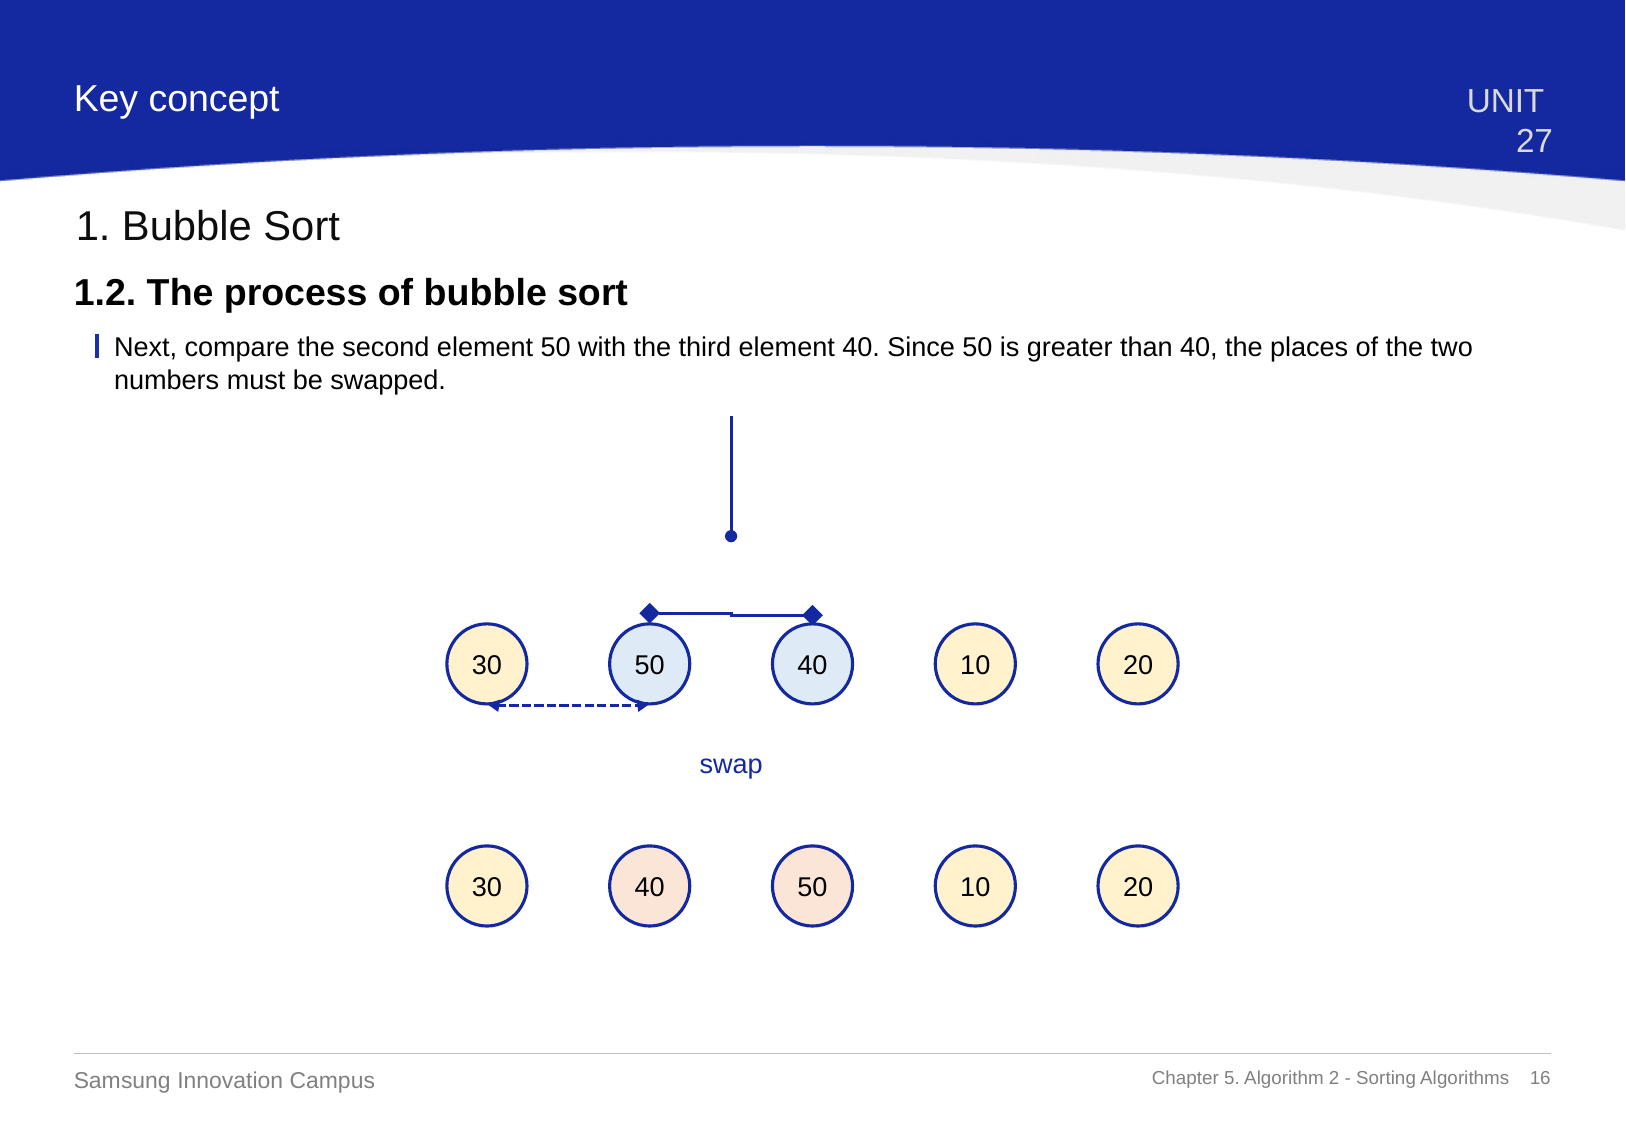

Key concept
UNIT  27
1. Bubble Sort
1.2. The process of bubble sort
Next, compare the second element 50 with the third element 40. Since 50 is greater than 40, the places of the two numbers must be swapped.
20
10
40
50
30
swap
20
10
50
40
30